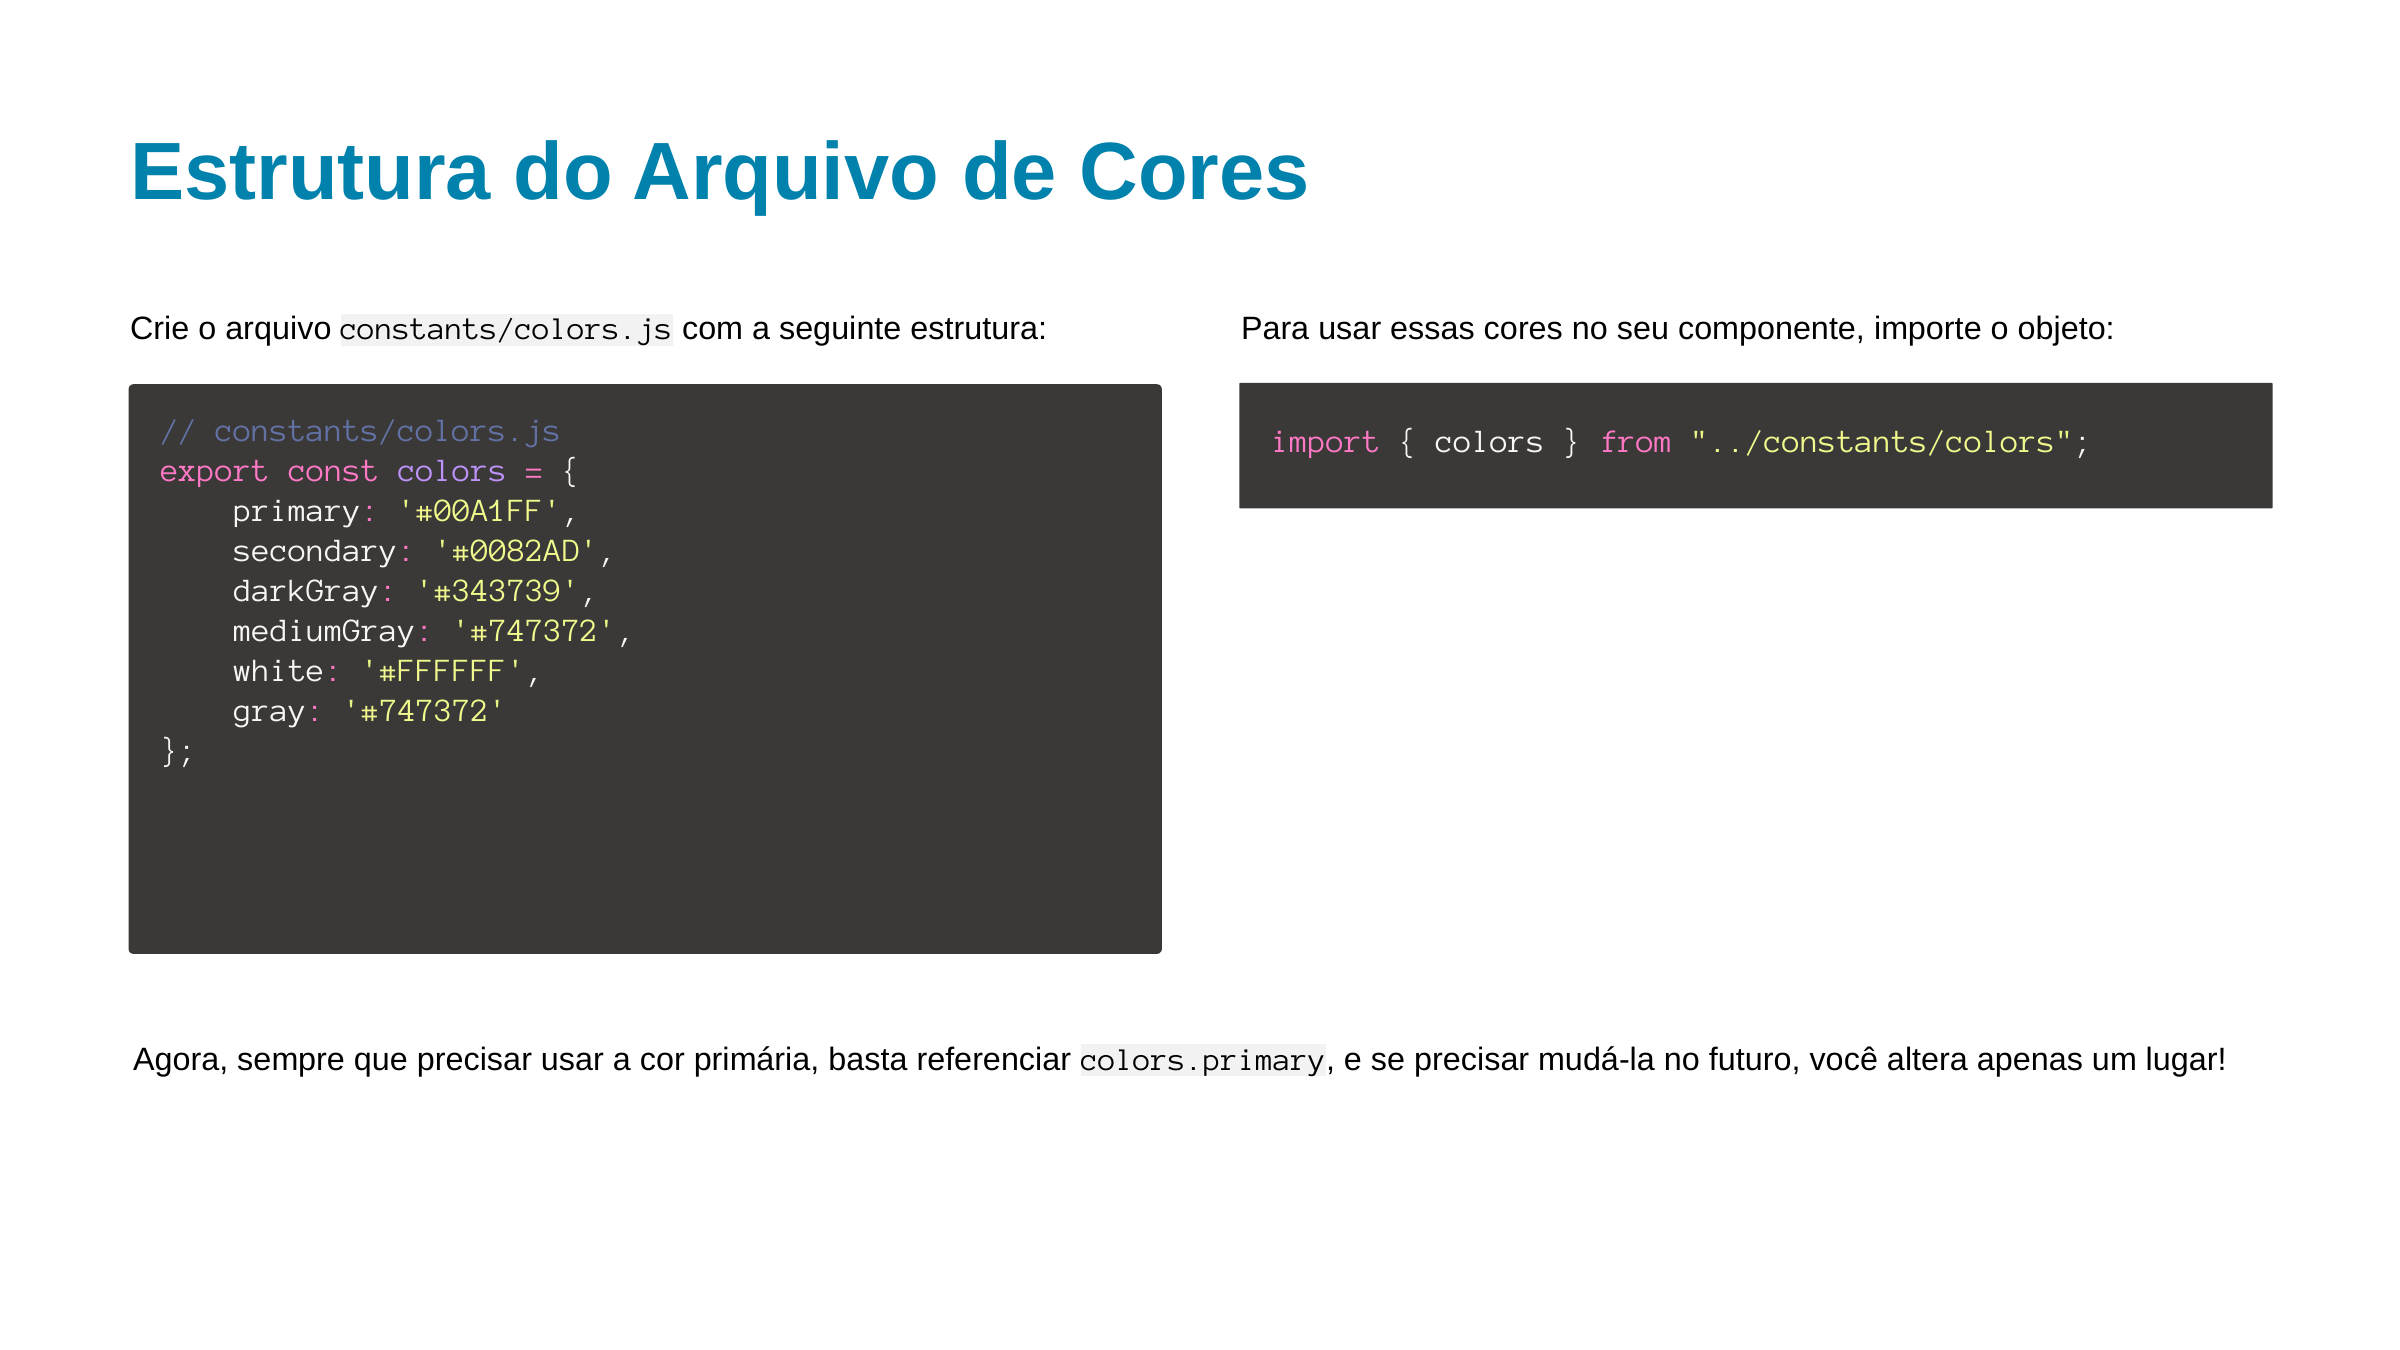

Estrutura do Arquivo de Cores
Crie o arquivo constants/colors.js com a seguinte estrutura:
Para usar essas cores no seu componente, importe o objeto:

import { colors } from "../constants/colors";

// constants/colors.js
export const colors = {
    primary: '#00A1FF',
    secondary: '#0082AD',
    darkGray: '#343739',
    mediumGray: '#747372',
    white: '#FFFFFF',
    gray: '#747372'
};

Agora, sempre que precisar usar a cor primária, basta referenciar colors.primary, e se precisar mudá-la no futuro, você altera apenas um lugar!